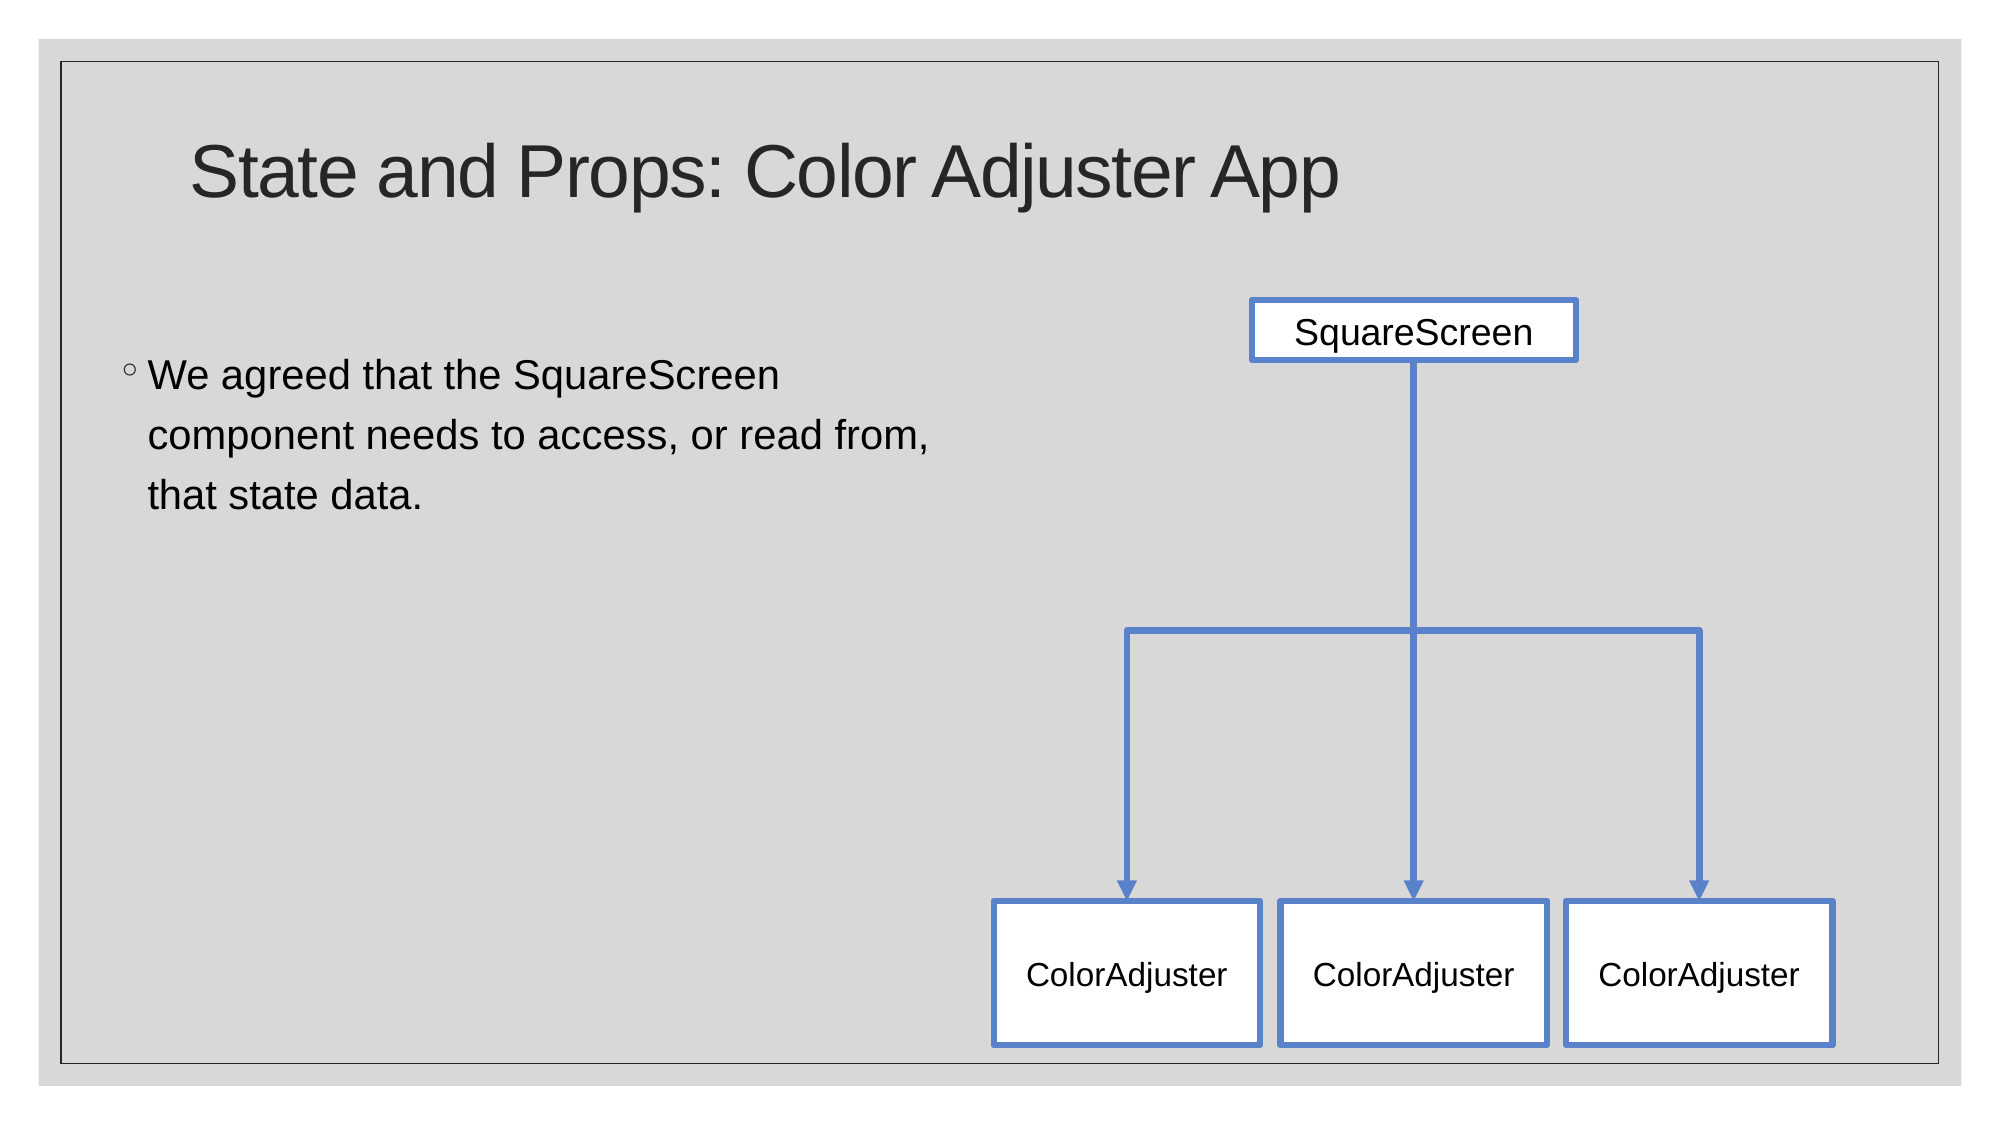

# State and Props: Color Adjuster App
SquareScreen
We agreed that the SquareScreen component needs to access, or read from, that state data.

ColorAdjuster

ColorAdjuster

ColorAdjuster